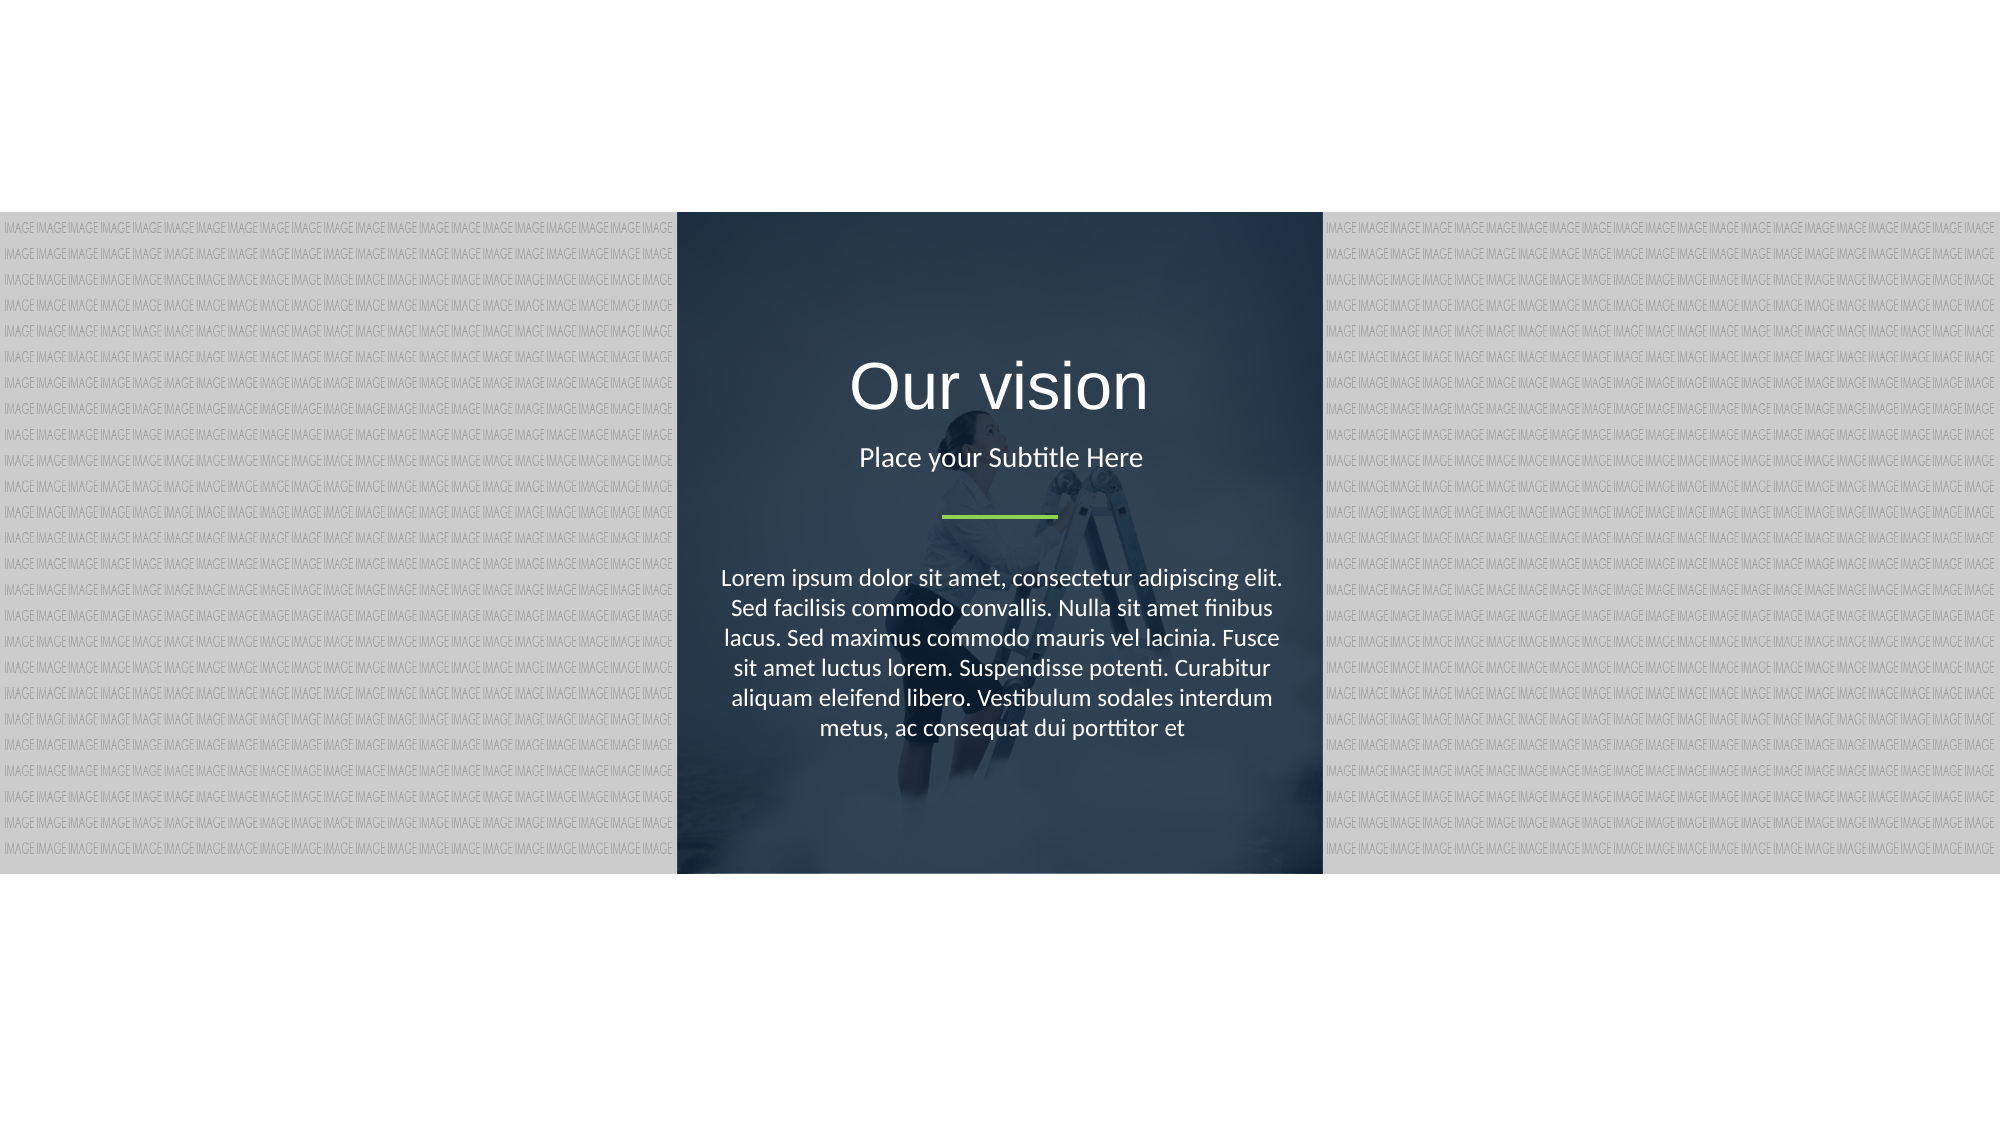

Our vision
Place your Subtitle Here
Lorem ipsum dolor sit amet, consectetur adipiscing elit. Sed facilisis commodo convallis. Nulla sit amet finibus lacus. Sed maximus commodo mauris vel lacinia. Fusce sit amet luctus lorem. Suspendisse potenti. Curabitur aliquam eleifend libero. Vestibulum sodales interdum metus, ac consequat dui porttitor et